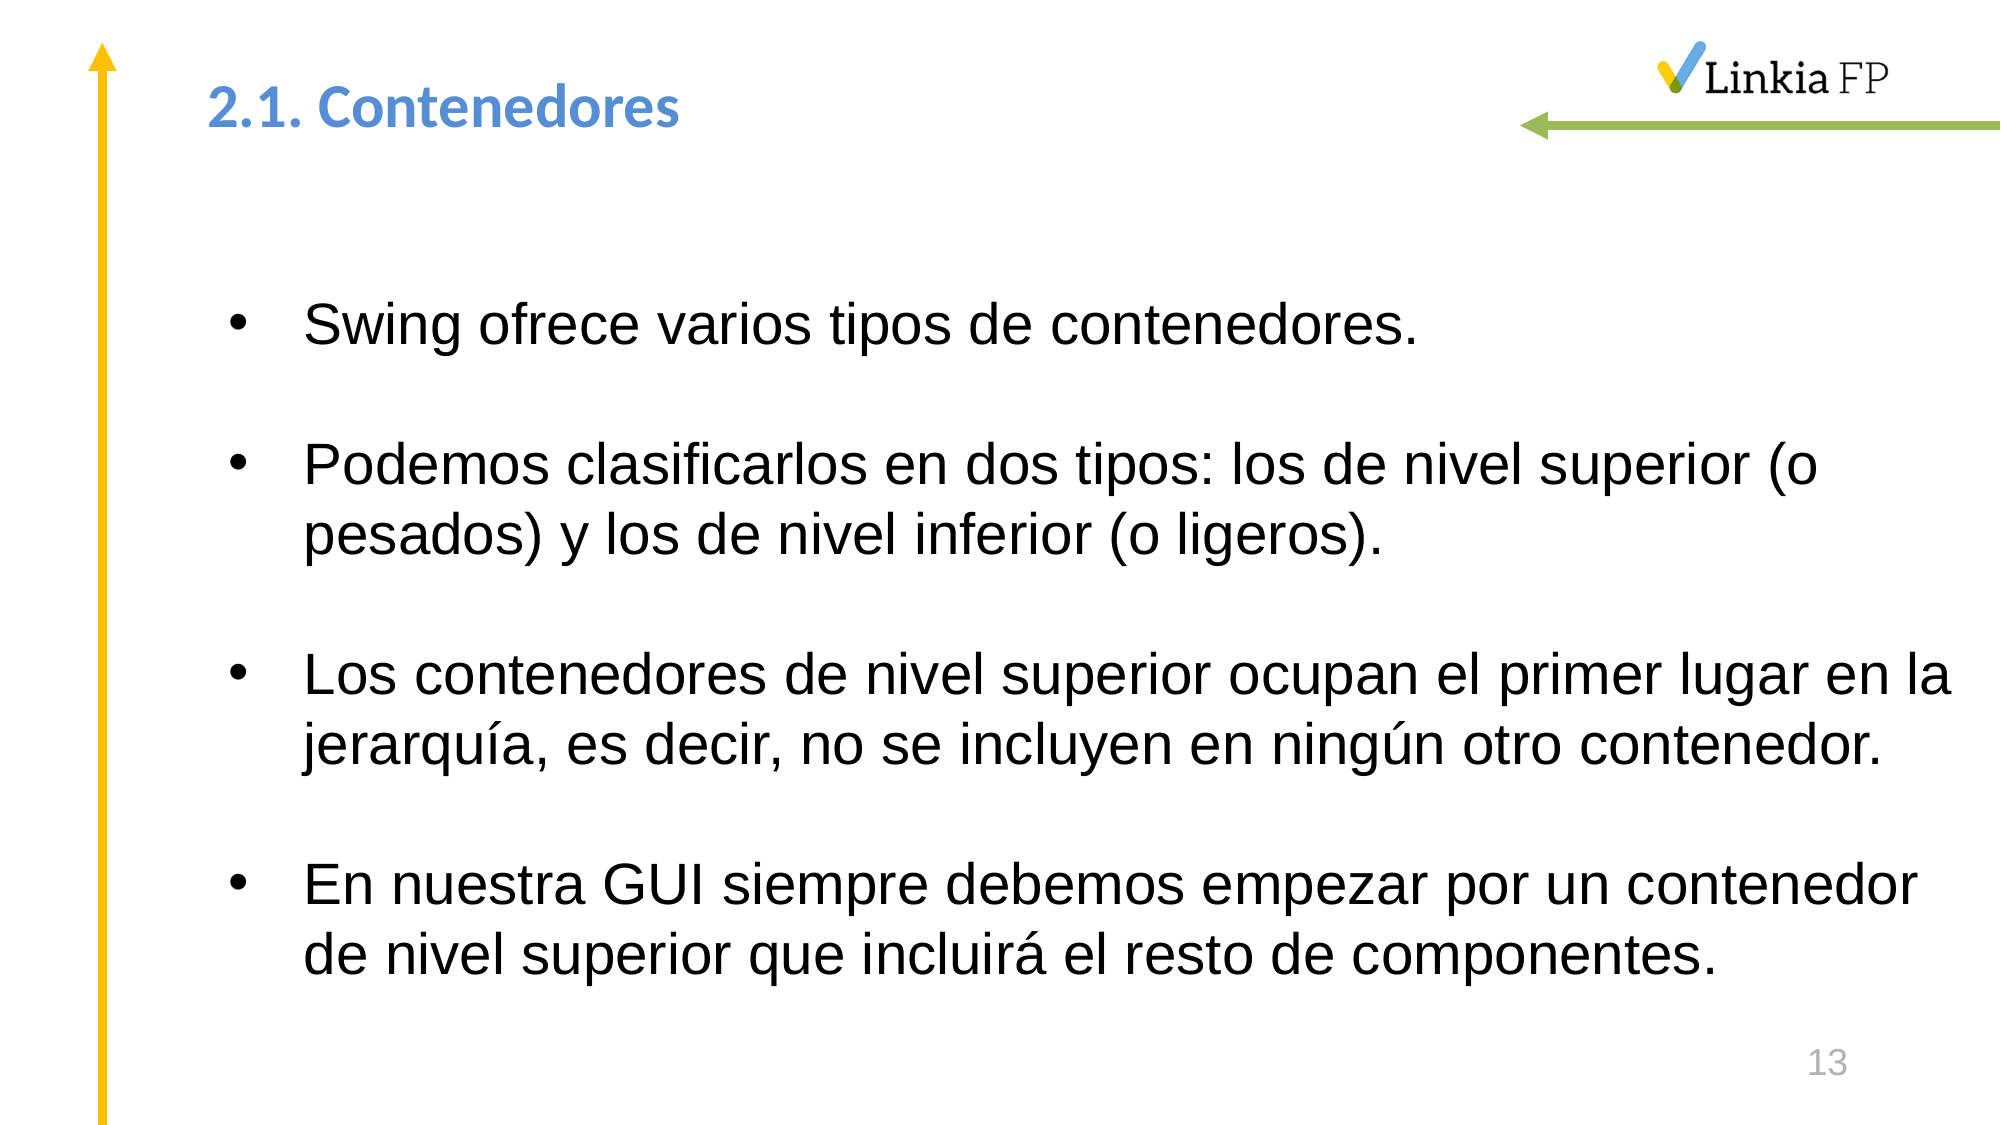

# 2.1. Contenedores
Swing ofrece varios tipos de contenedores.

Podemos clasificarlos en dos tipos: los de nivel superior (o pesados) y los de nivel inferior (o ligeros).

Los contenedores de nivel superior ocupan el primer lugar en la jerarquía, es decir, no se incluyen en ningún otro contenedor.

En nuestra GUI siempre debemos empezar por un contenedor de nivel superior que incluirá el resto de componentes.
13